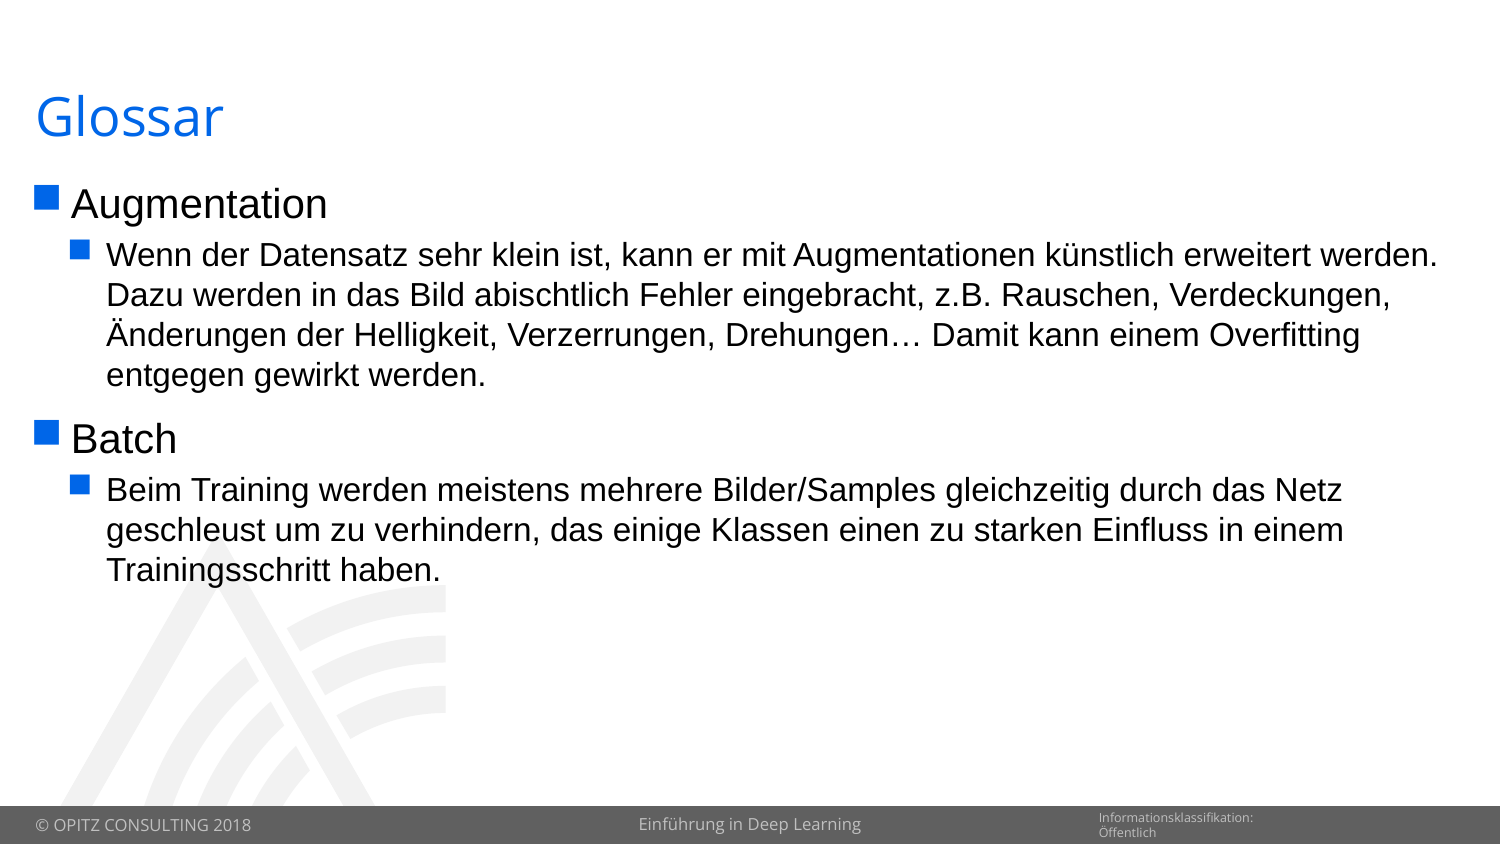

# Glossar
Augmentation
Wenn der Datensatz sehr klein ist, kann er mit Augmentationen künstlich erweitert werden. Dazu werden in das Bild abischtlich Fehler eingebracht, z.B. Rauschen, Verdeckungen, Änderungen der Helligkeit, Verzerrungen, Drehungen… Damit kann einem Overfitting entgegen gewirkt werden.
Batch
Beim Training werden meistens mehrere Bilder/Samples gleichzeitig durch das Netz geschleust um zu verhindern, das einige Klassen einen zu starken Einfluss in einem Trainingsschritt haben.

Einführung in Deep Learning